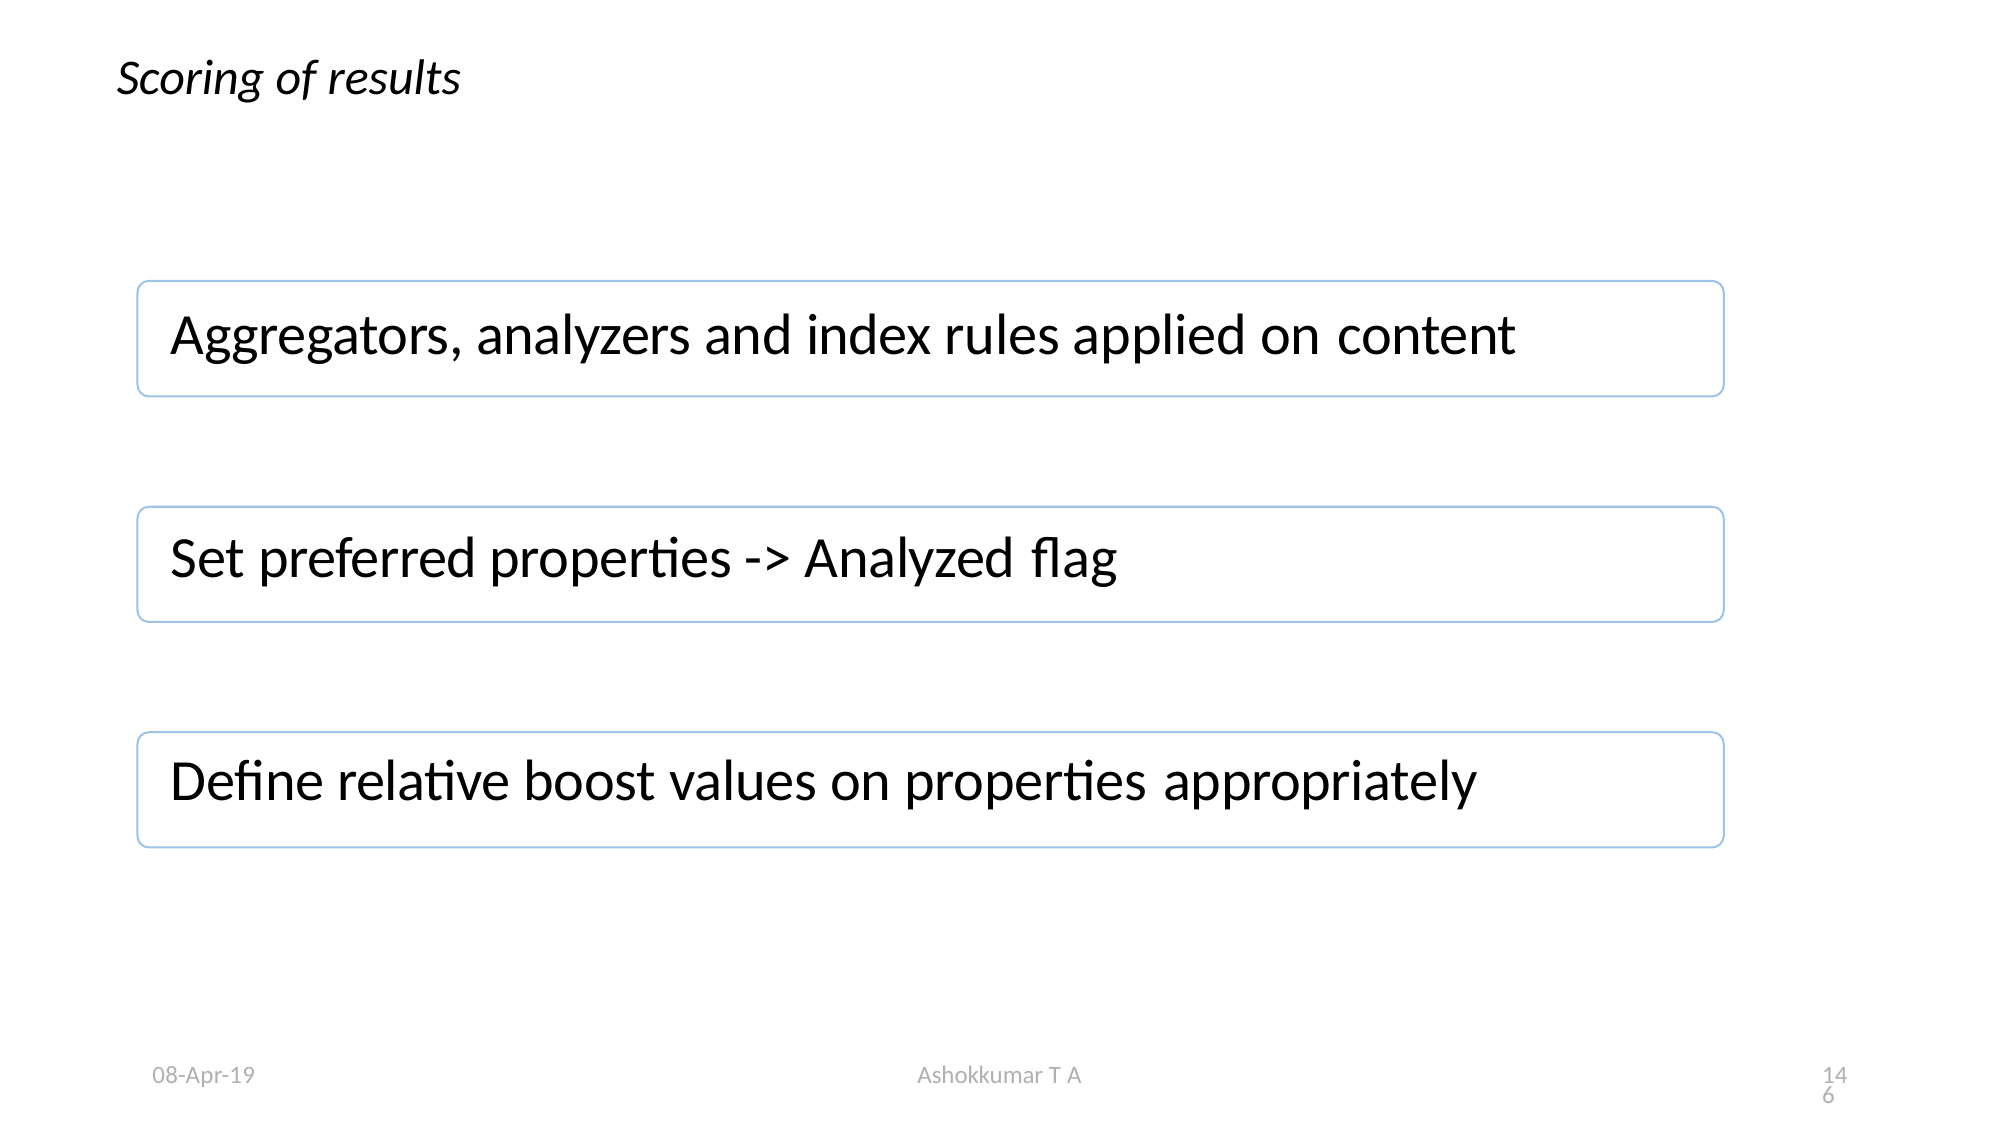

# Scoring of results

Aggregators, analyzers and index rules applied on content

Set preferred properties -> Analyzed flag

Define relative boost values on properties appropriately

08-Apr-19
Ashokkumar T A
146